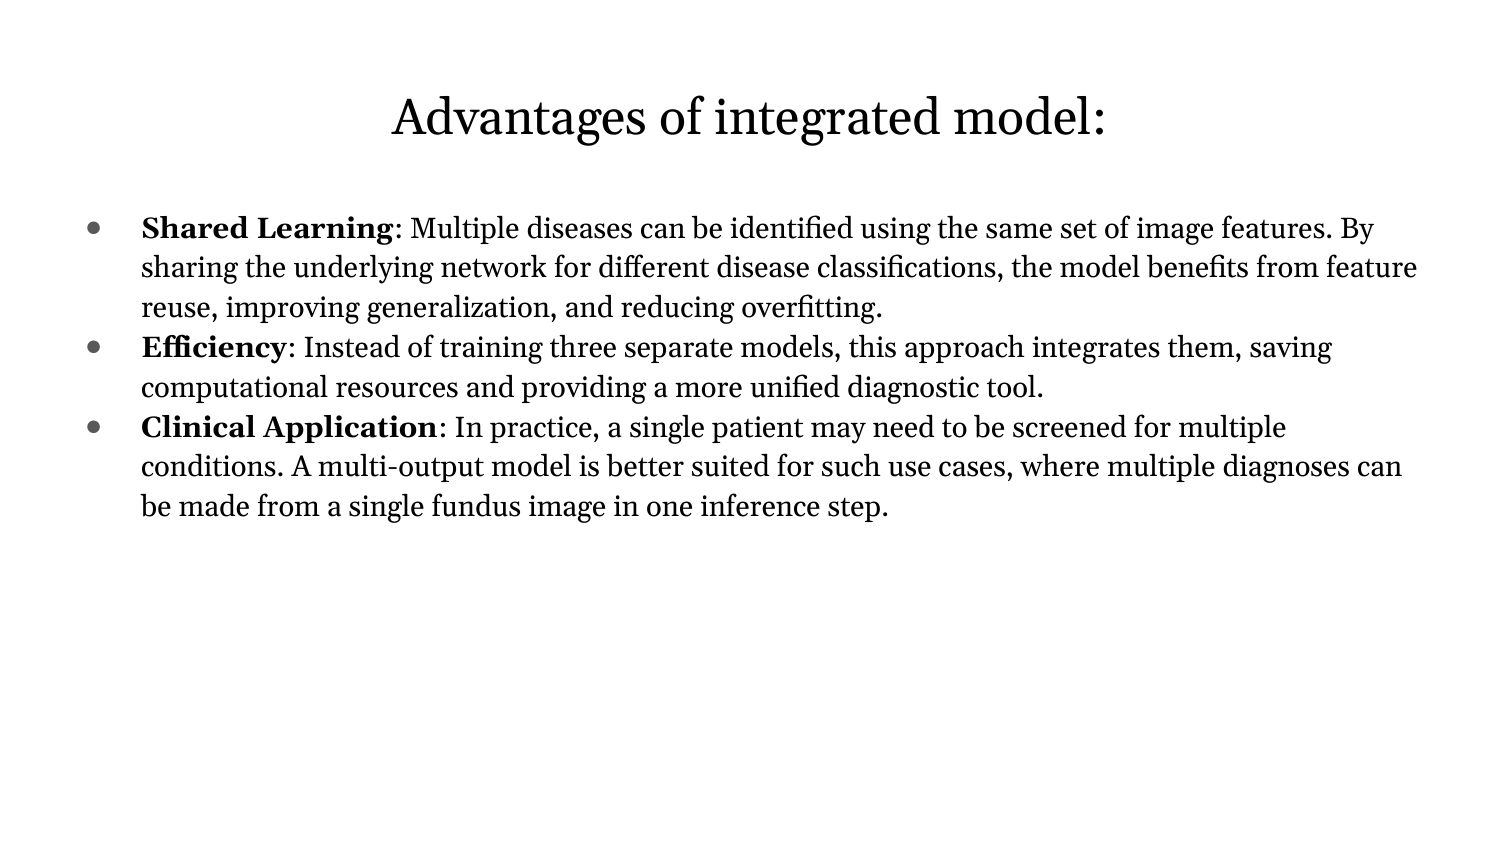

# Advantages of integrated model:
Shared Learning: Multiple diseases can be identified using the same set of image features. By sharing the underlying network for different disease classifications, the model benefits from feature reuse, improving generalization, and reducing overfitting.
Efficiency: Instead of training three separate models, this approach integrates them, saving computational resources and providing a more unified diagnostic tool.
Clinical Application: In practice, a single patient may need to be screened for multiple conditions. A multi-output model is better suited for such use cases, where multiple diagnoses can be made from a single fundus image in one inference step.